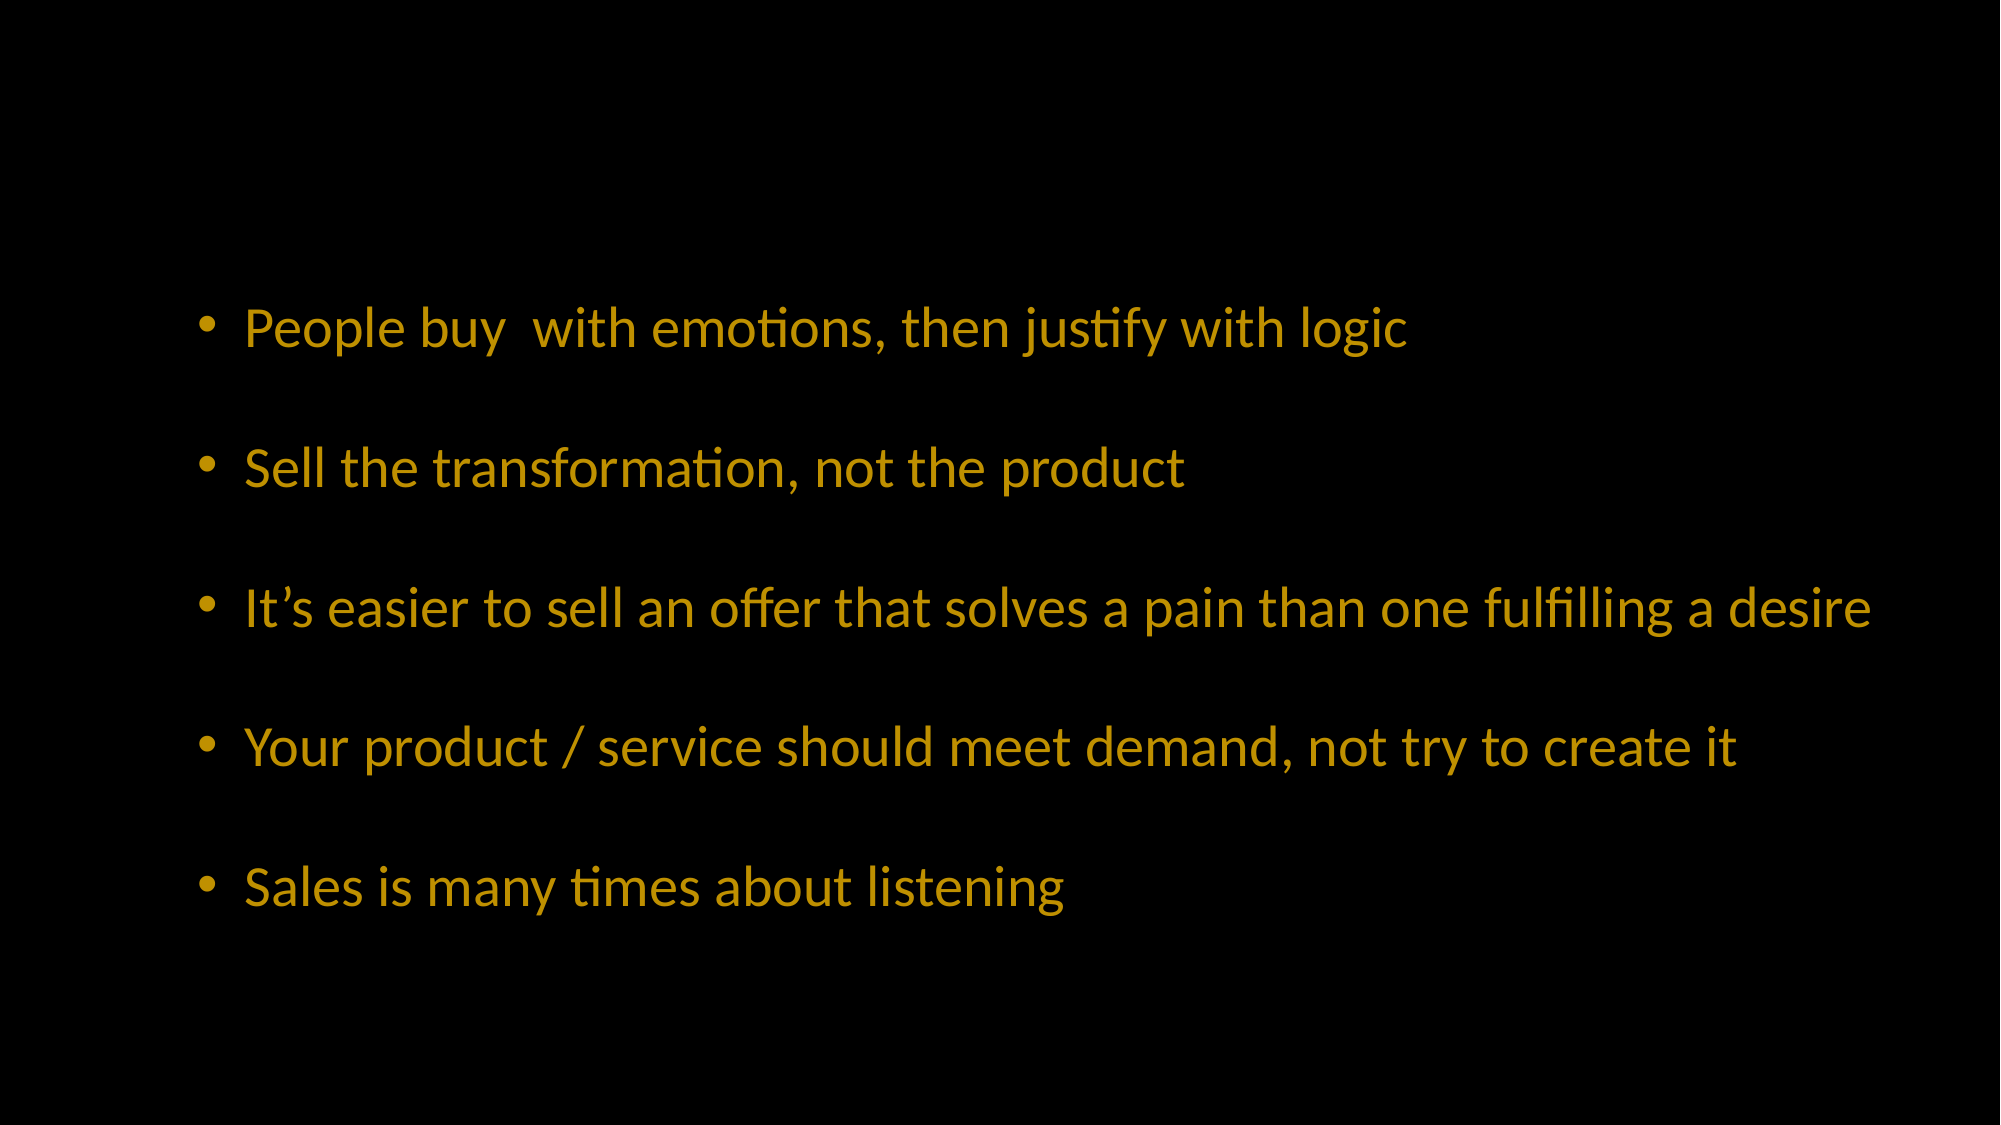

People buy  with emotions, then justify with logic
Sell the transformation, not the product
It’s easier to sell an offer that solves a pain than one fulfilling a desire
Your product / service should meet demand, not try to create it
Sales is many times about listening